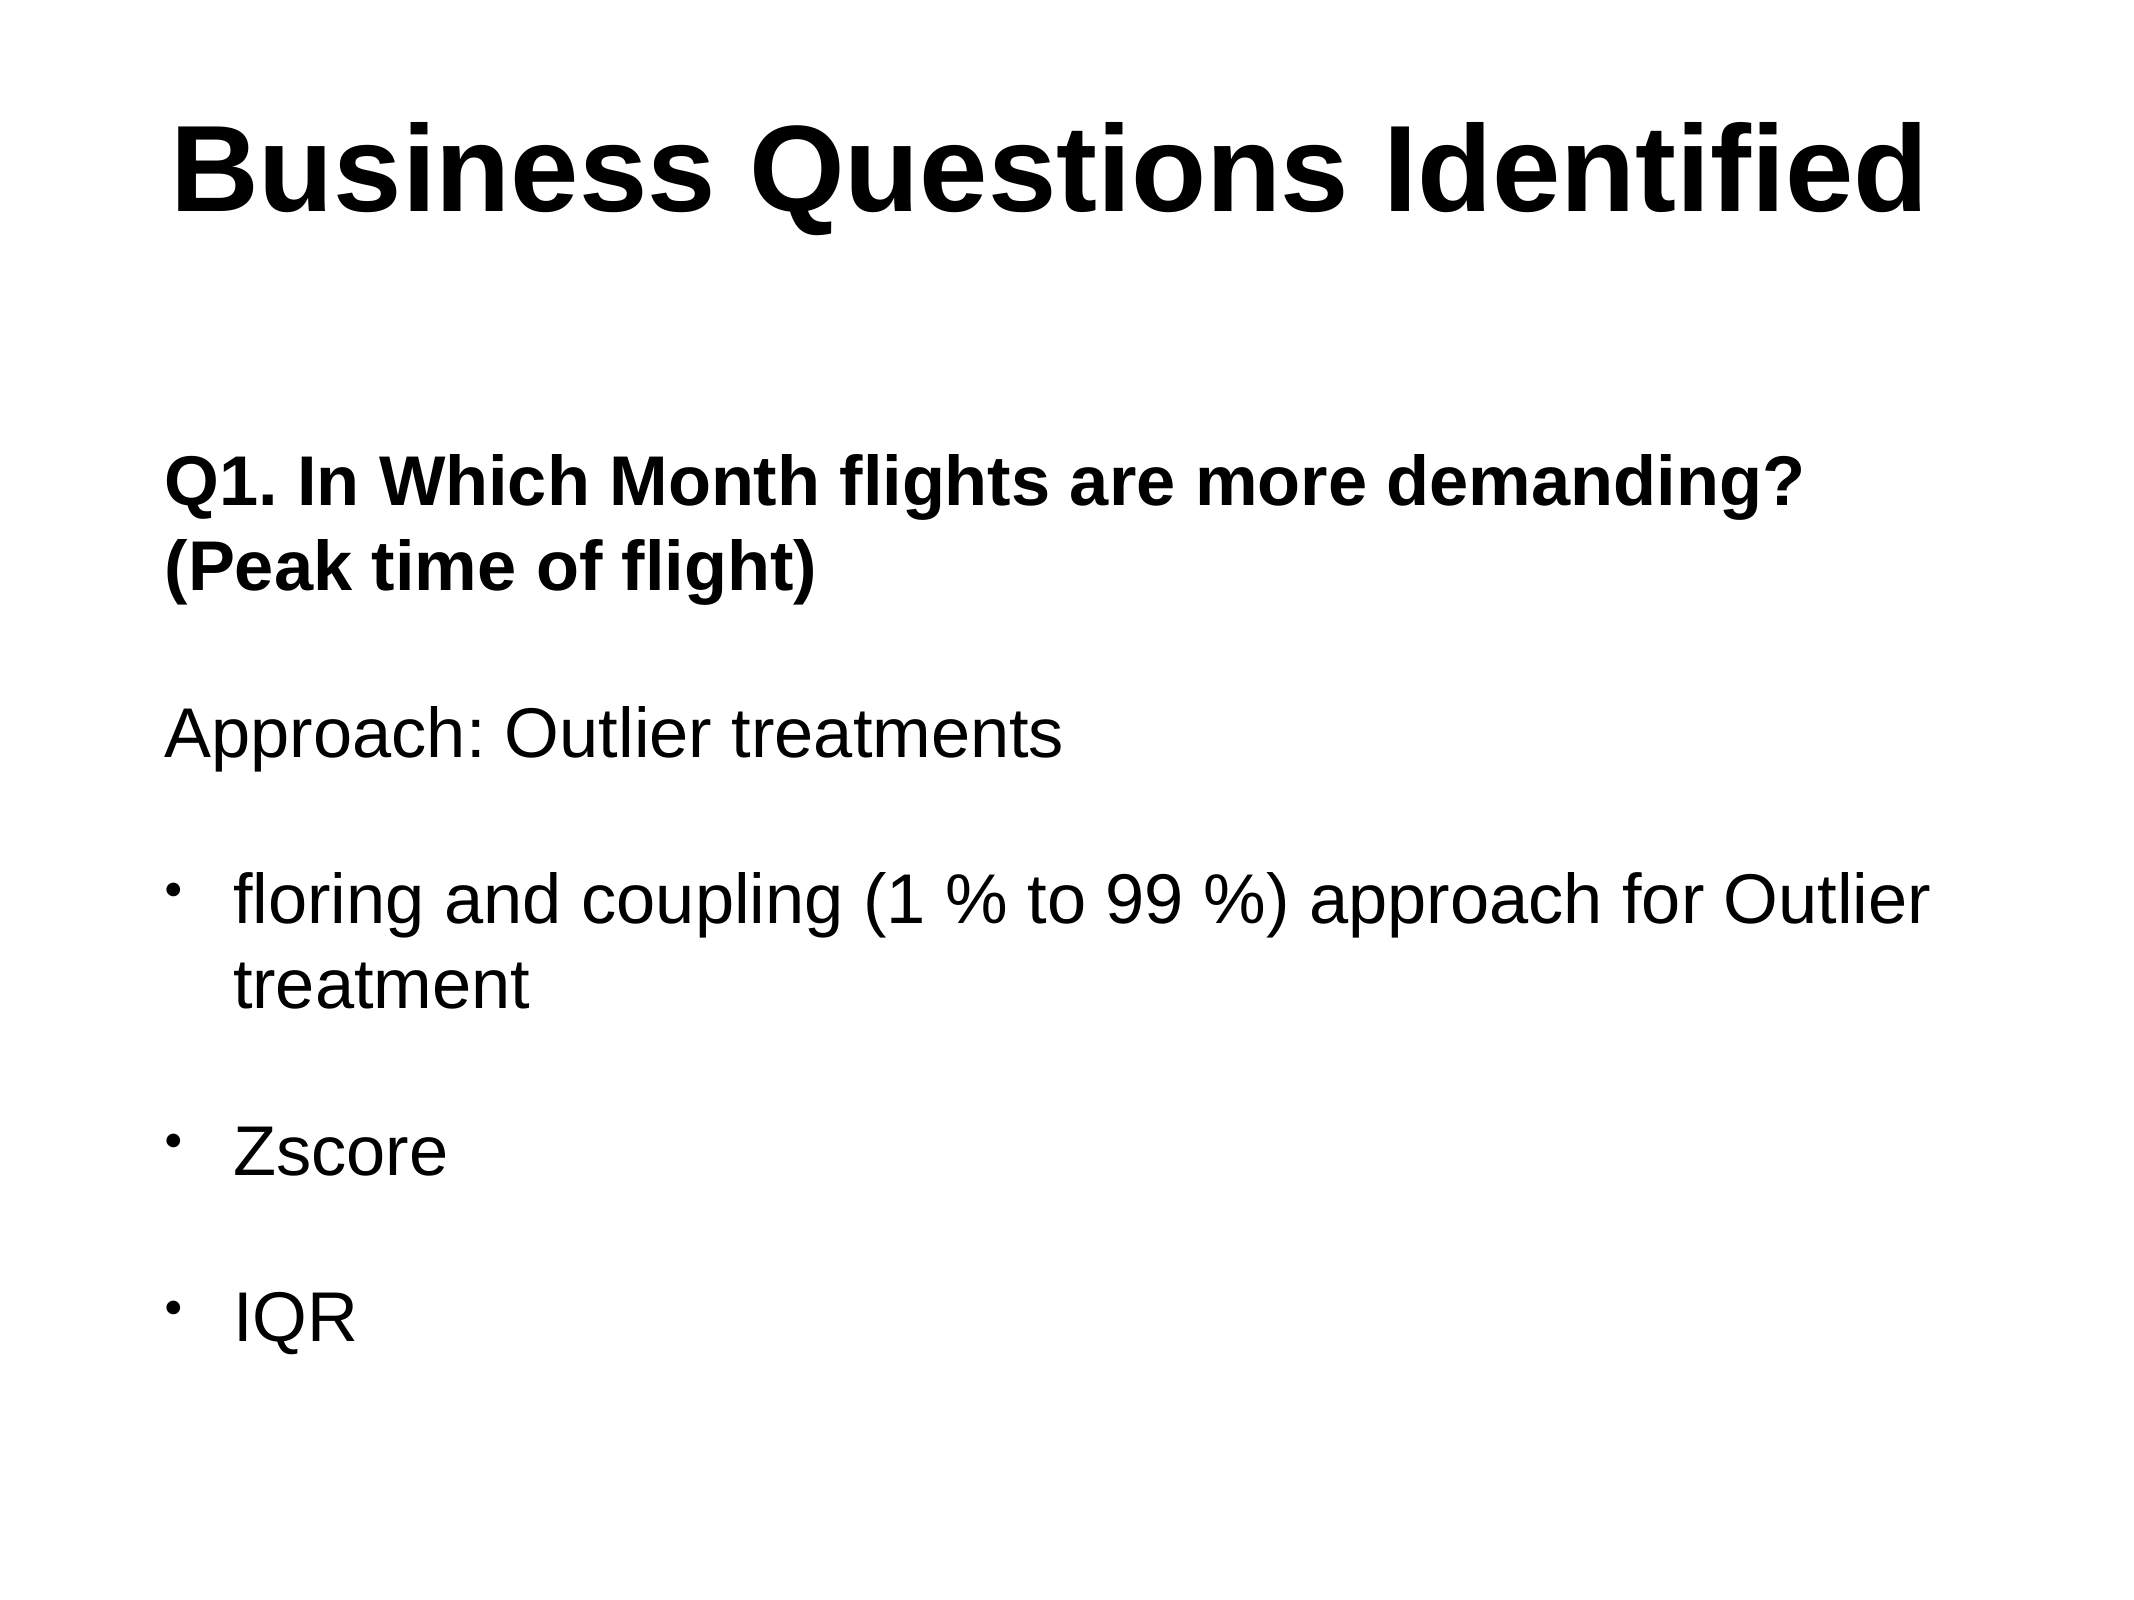

# Business Questions Identified
Q1. In Which Month flights are more demanding? (Peak time of flight)
Approach: Outlier treatments
floring and coupling (1 % to 99 %) approach for Outlier treatment
Zscore
IQR